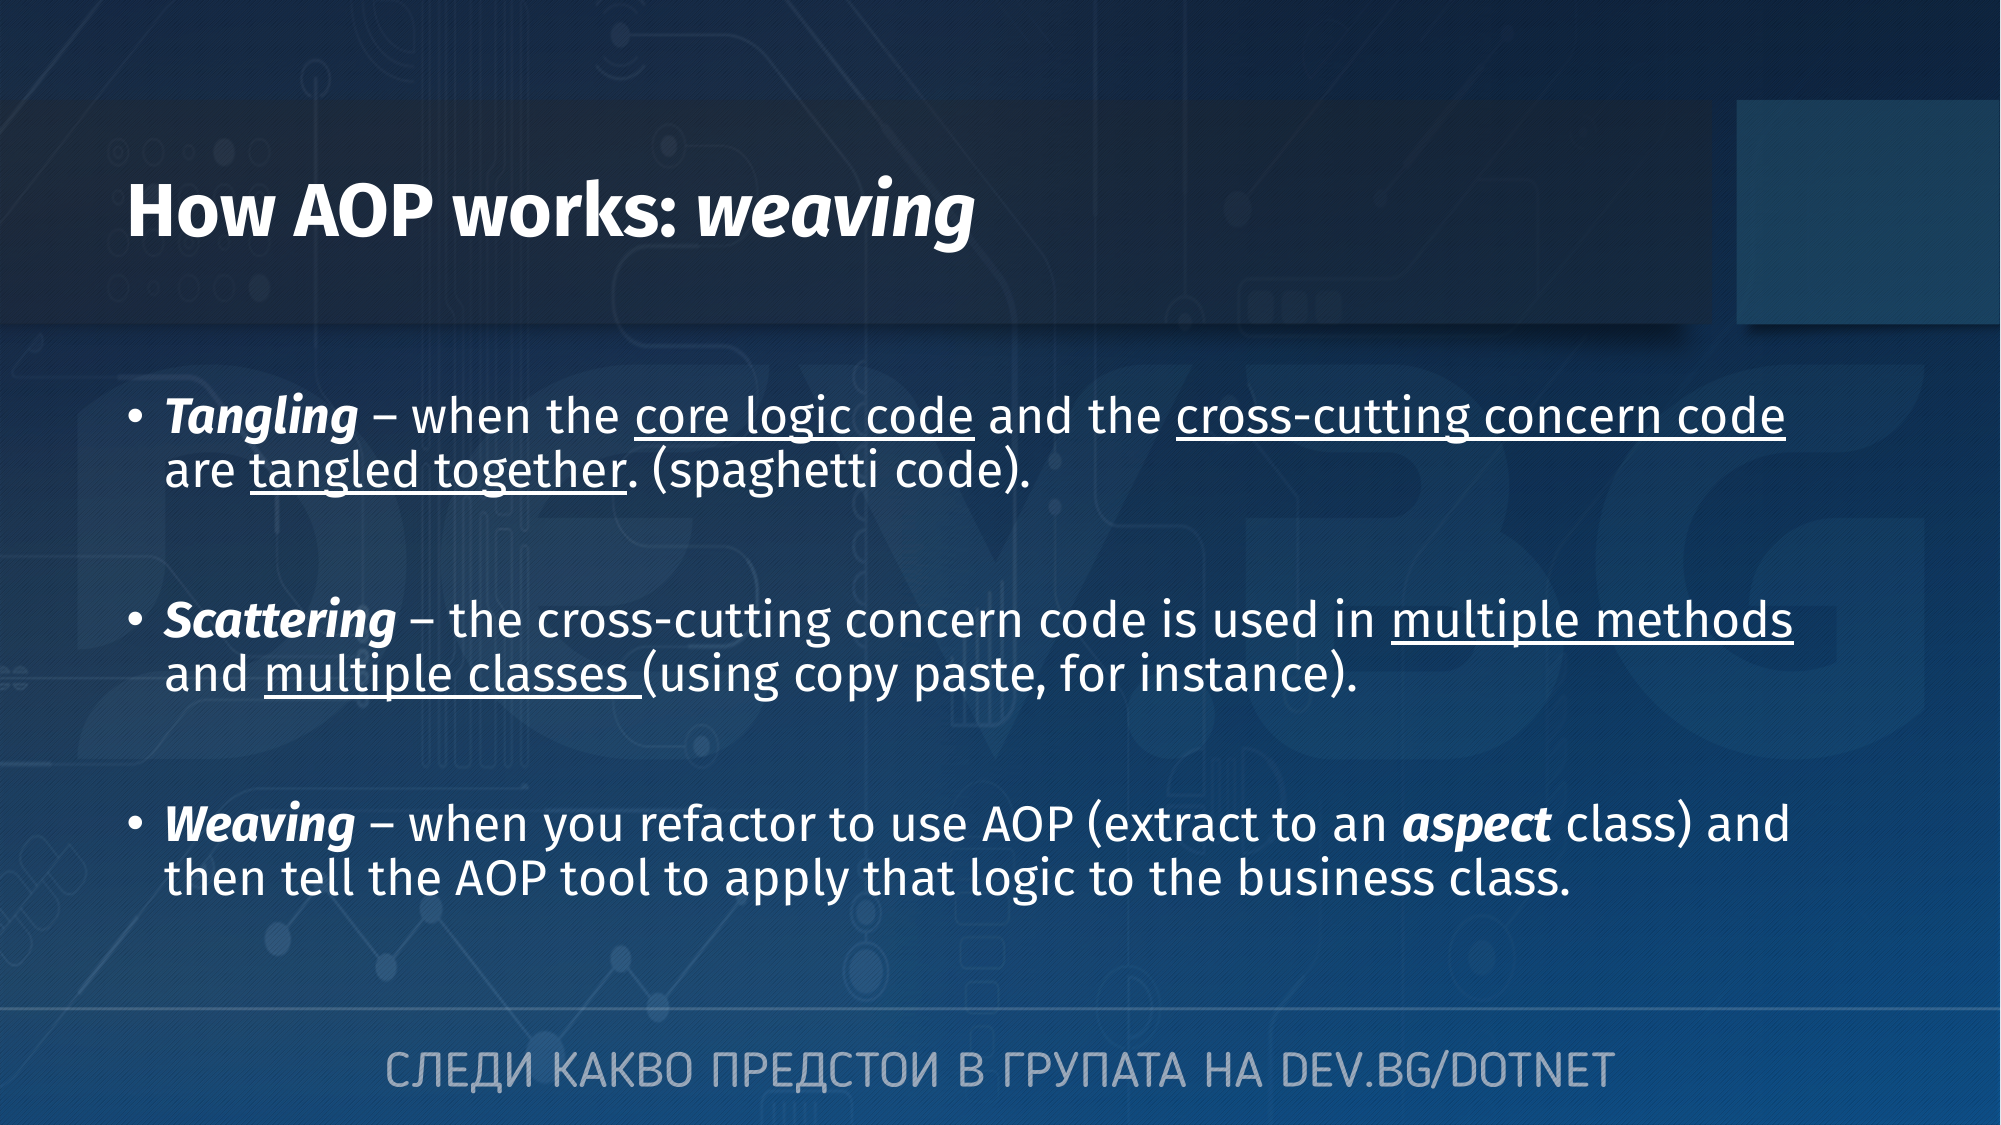

# How AOP works: weaving
Tangling – when the core logic code and the cross-cutting concern code are tangled together. (spaghetti code).

Scattering – the cross-cutting concern code is used in multiple methods and multiple classes (using copy paste, for instance).

Weaving – when you refactor to use AOP (extract to an aspect class) and then tell the AOP tool to apply that logic to the business class.